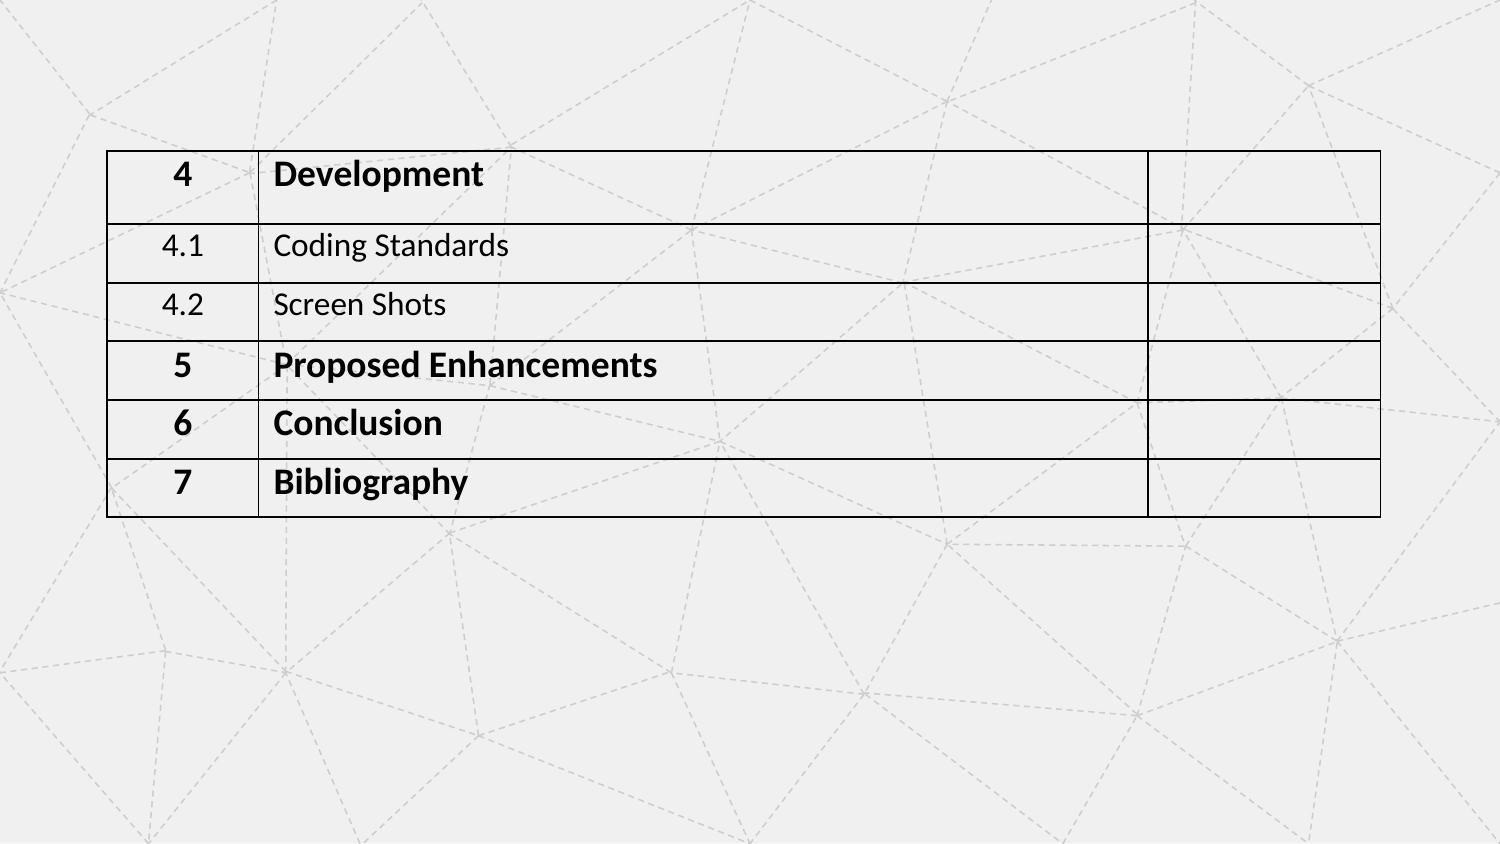

| 4 | Development |  |
| --- | --- | --- |
| 4.1 | Coding Standards |  |
| 4.2 | Screen Shots |  |
| 5 | Proposed Enhancements |  |
| 6 | Conclusion |  |
| 7 | Bibliography |  |